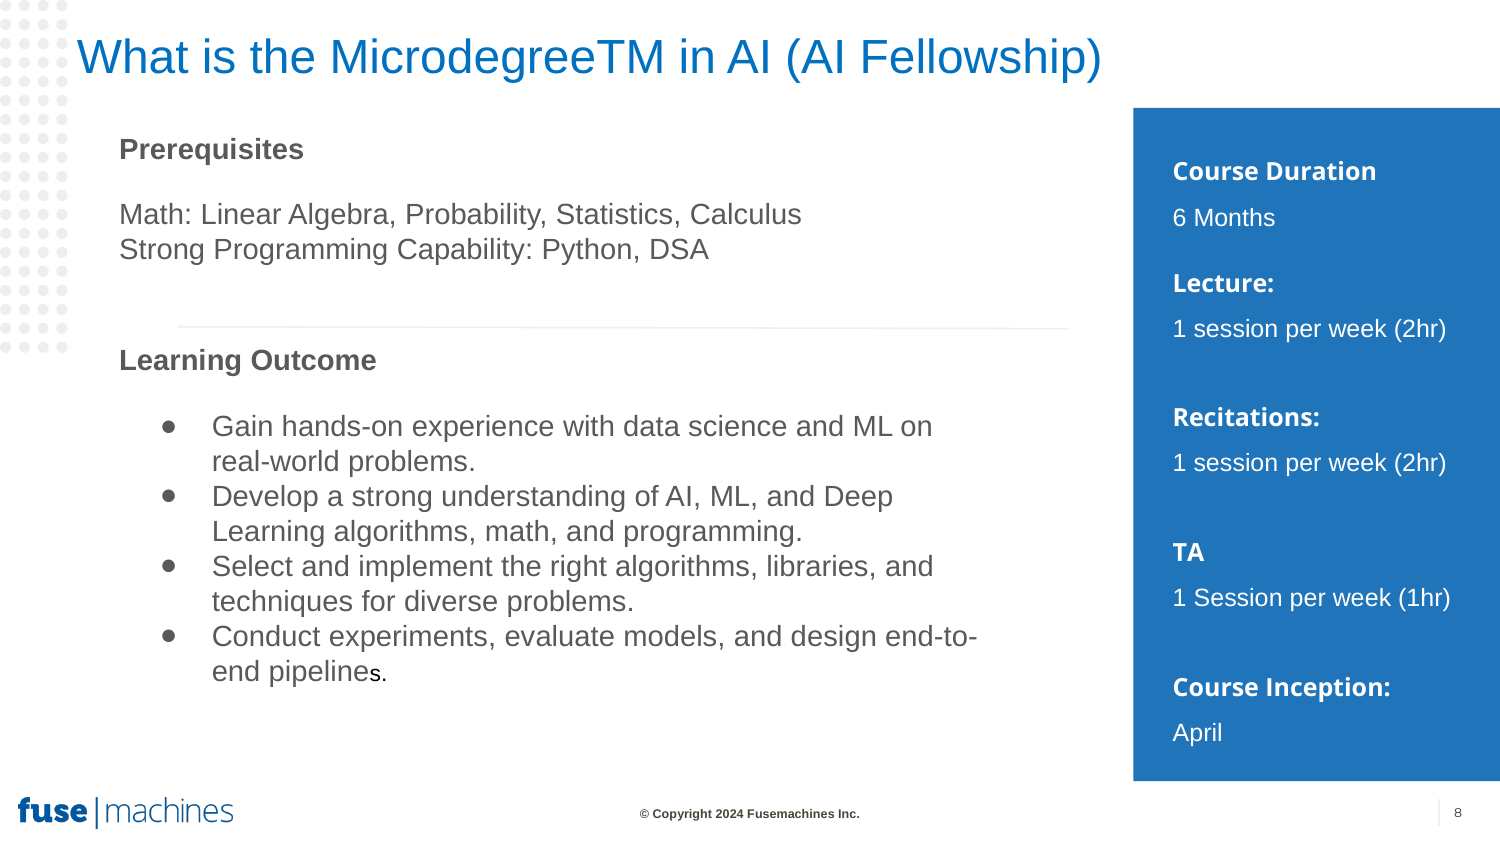

What is the MicrodegreeTM in AI (AI Fellowship)

Prerequisites
Course Duration
6 Months
Lecture:
1 session per week (2hr)
Recitations:
1 session per week (2hr)
TA
1 Session per week (1hr)
Course Inception:
April
Math: Linear Algebra, Probability, Statistics, Calculus
Strong Programming Capability: Python, DSA
Learning Outcome
Gain hands-on experience with data science and ML on real-world problems.
Develop a strong understanding of AI, ML, and Deep Learning algorithms, math, and programming.
Select and implement the right algorithms, libraries, and techniques for diverse problems.
Conduct experiments, evaluate models, and design end-to-end pipelines.